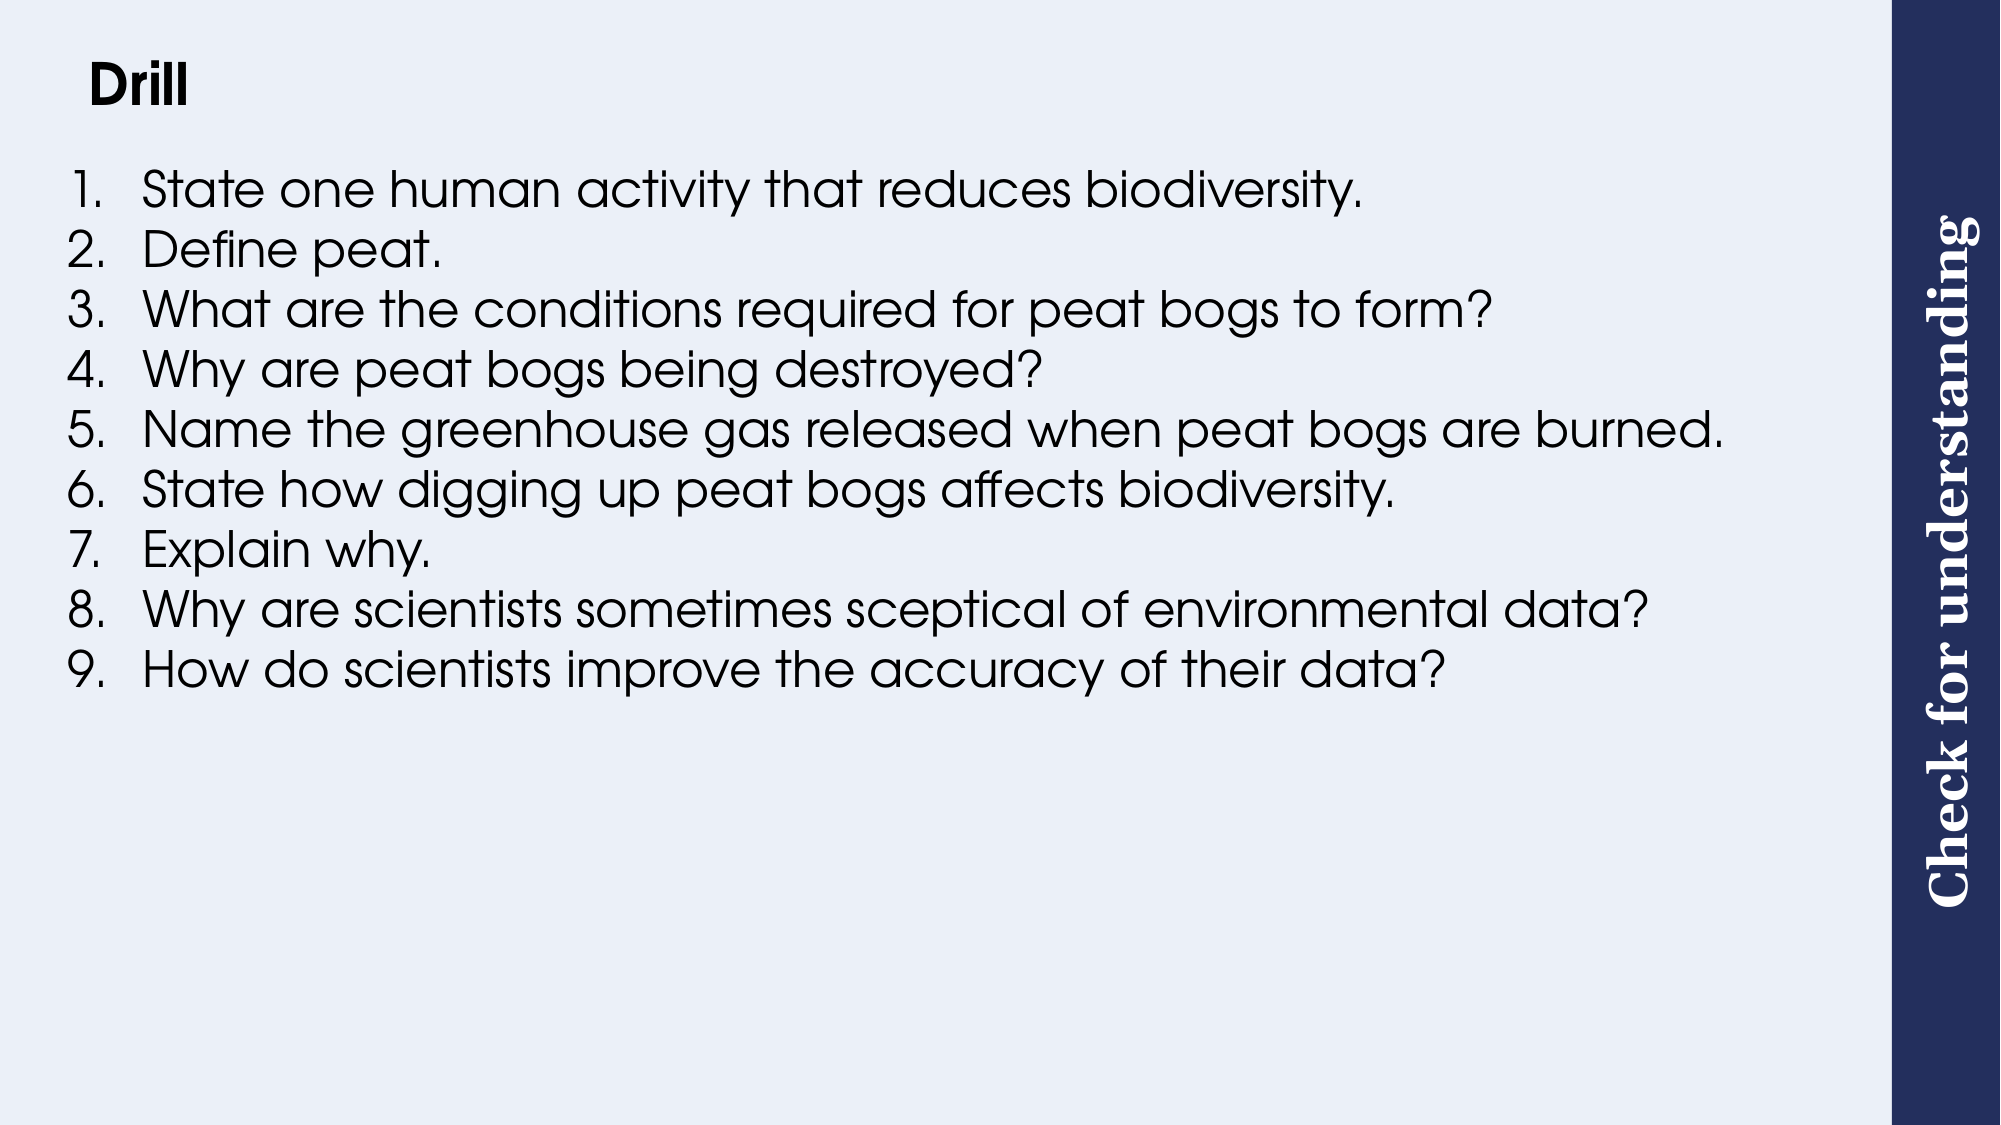

# Drill
State one human activity that reduces biodiversity.
Define peat.
What are the conditions required for peat bogs to form?
Why are peat bogs being destroyed?
Name the greenhouse gas released when peat bogs are burned.
State how digging up peat bogs affects biodiversity.
Explain why.
Why are scientists sometimes sceptical of environmental data?
How do scientists improve the accuracy of their data?